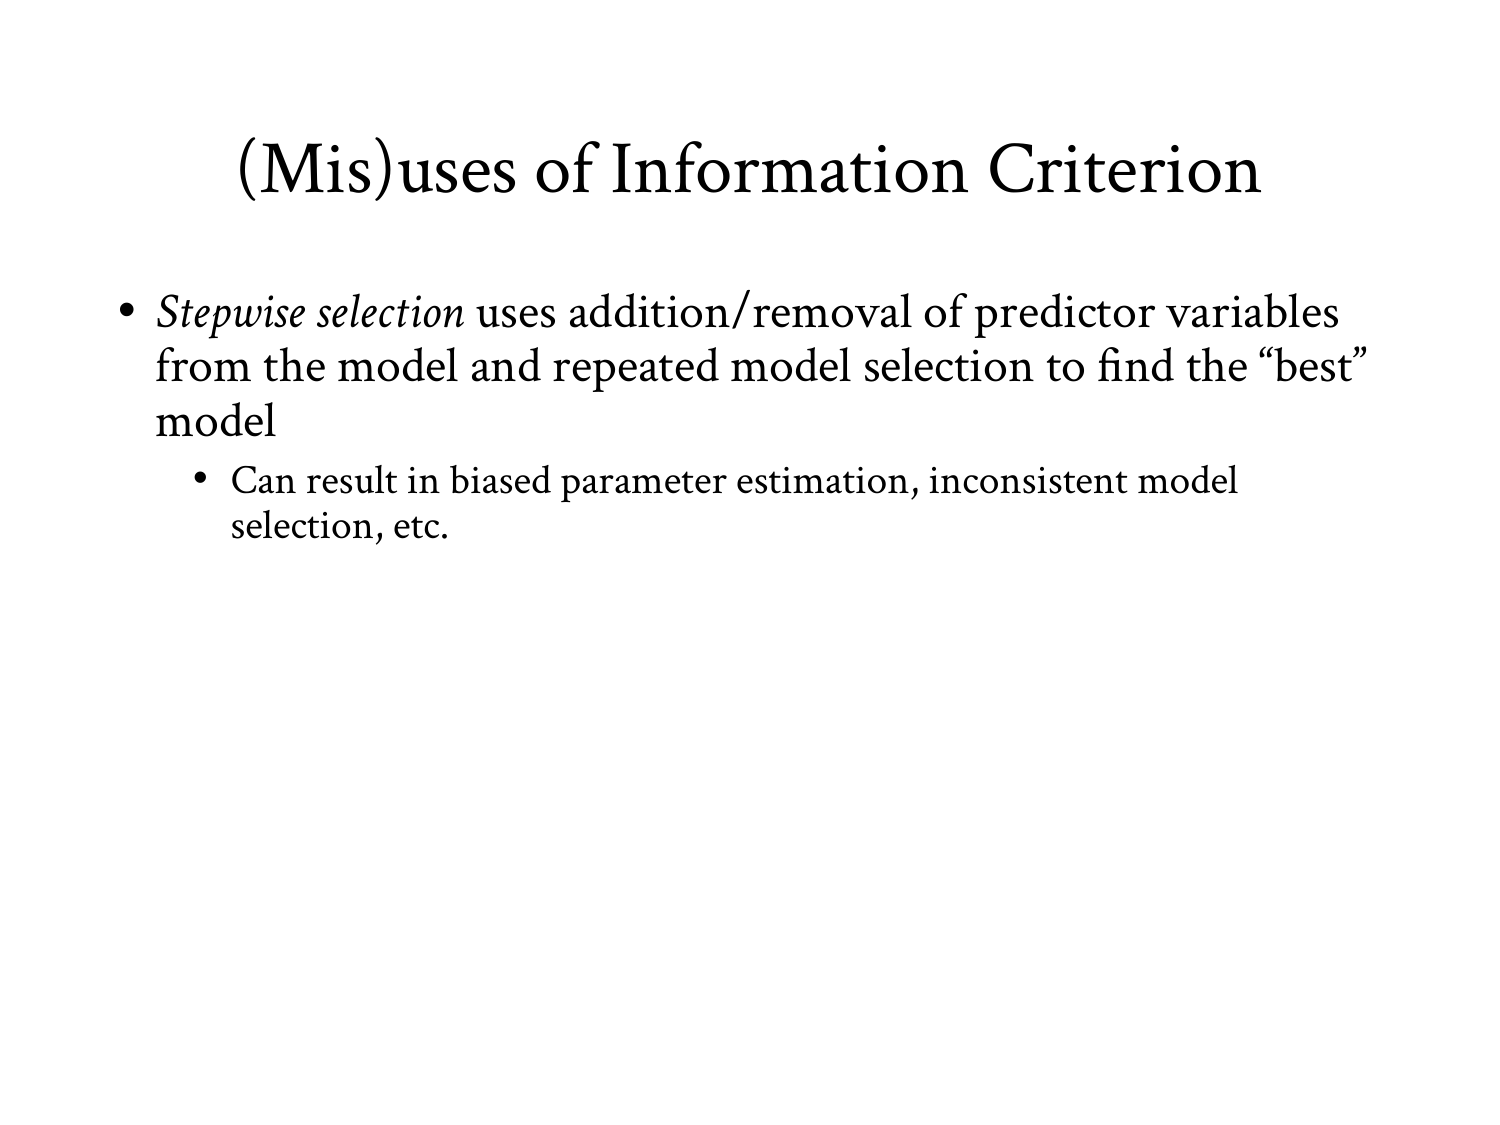

# (Mis)uses of Information Criterion
Stepwise selection uses addition/removal of predictor variables from the model and repeated model selection to find the “best” model
Can result in biased parameter estimation, inconsistent model selection, etc.